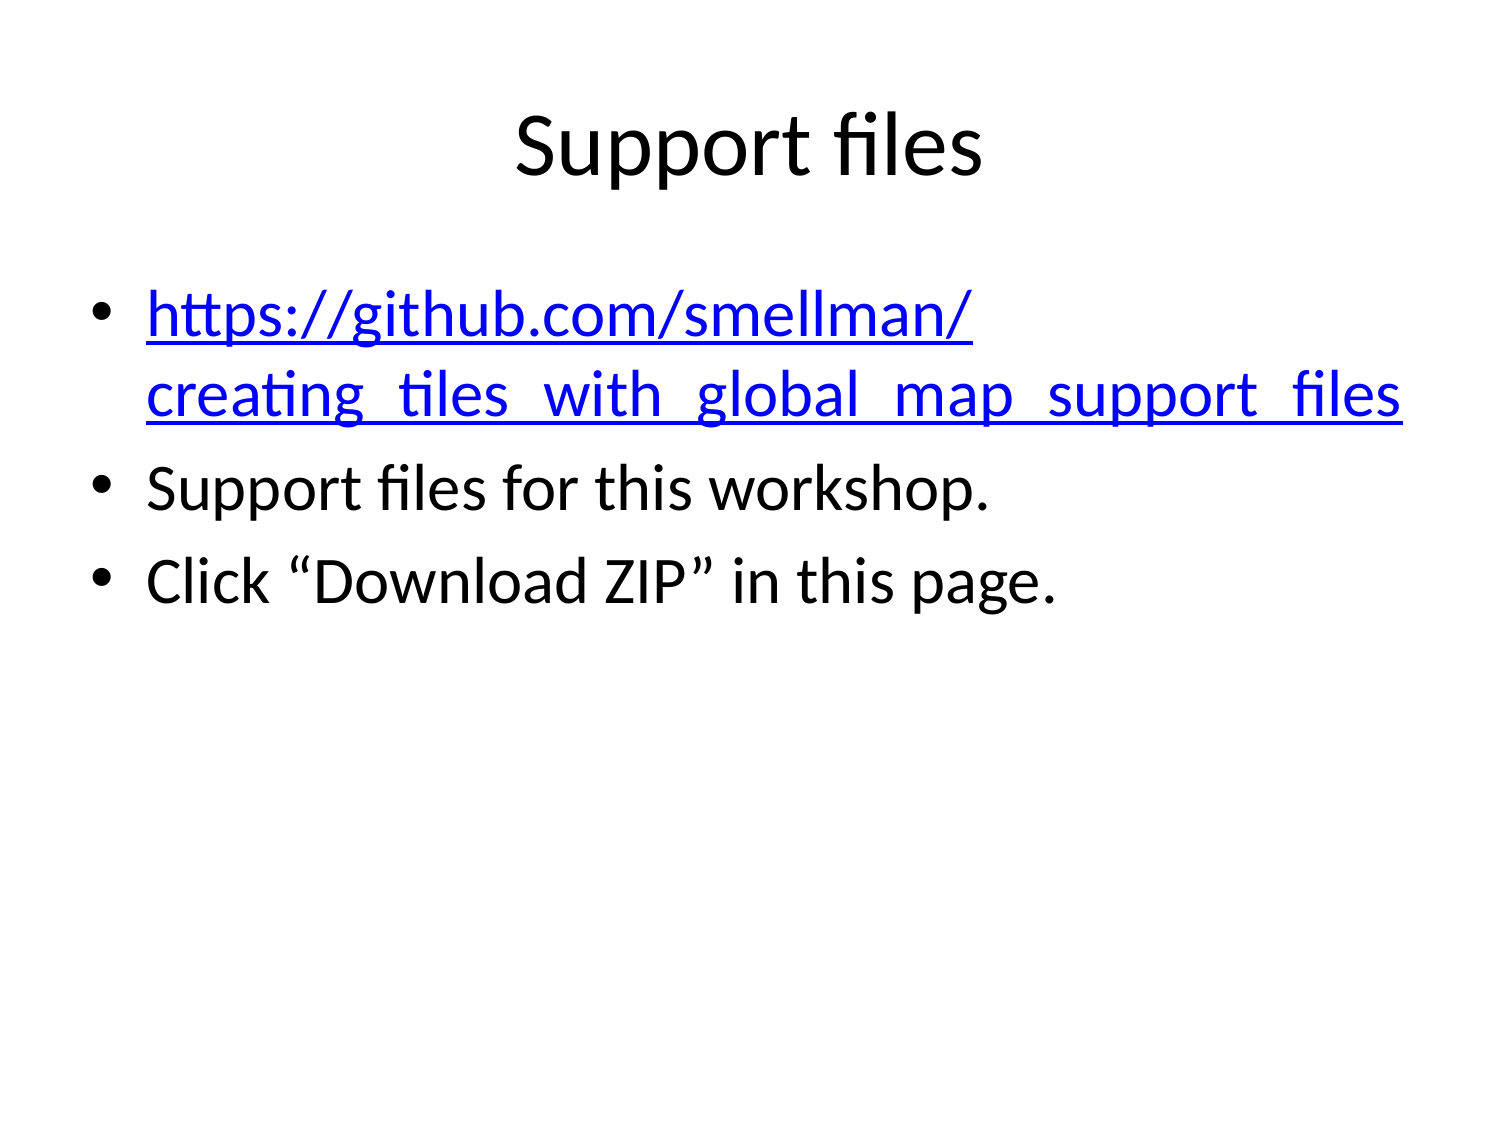

# Support files
https://github.com/smellman/creating_tiles_with_global_map_support_files
Support files for this workshop.
Click “Download ZIP” in this page.